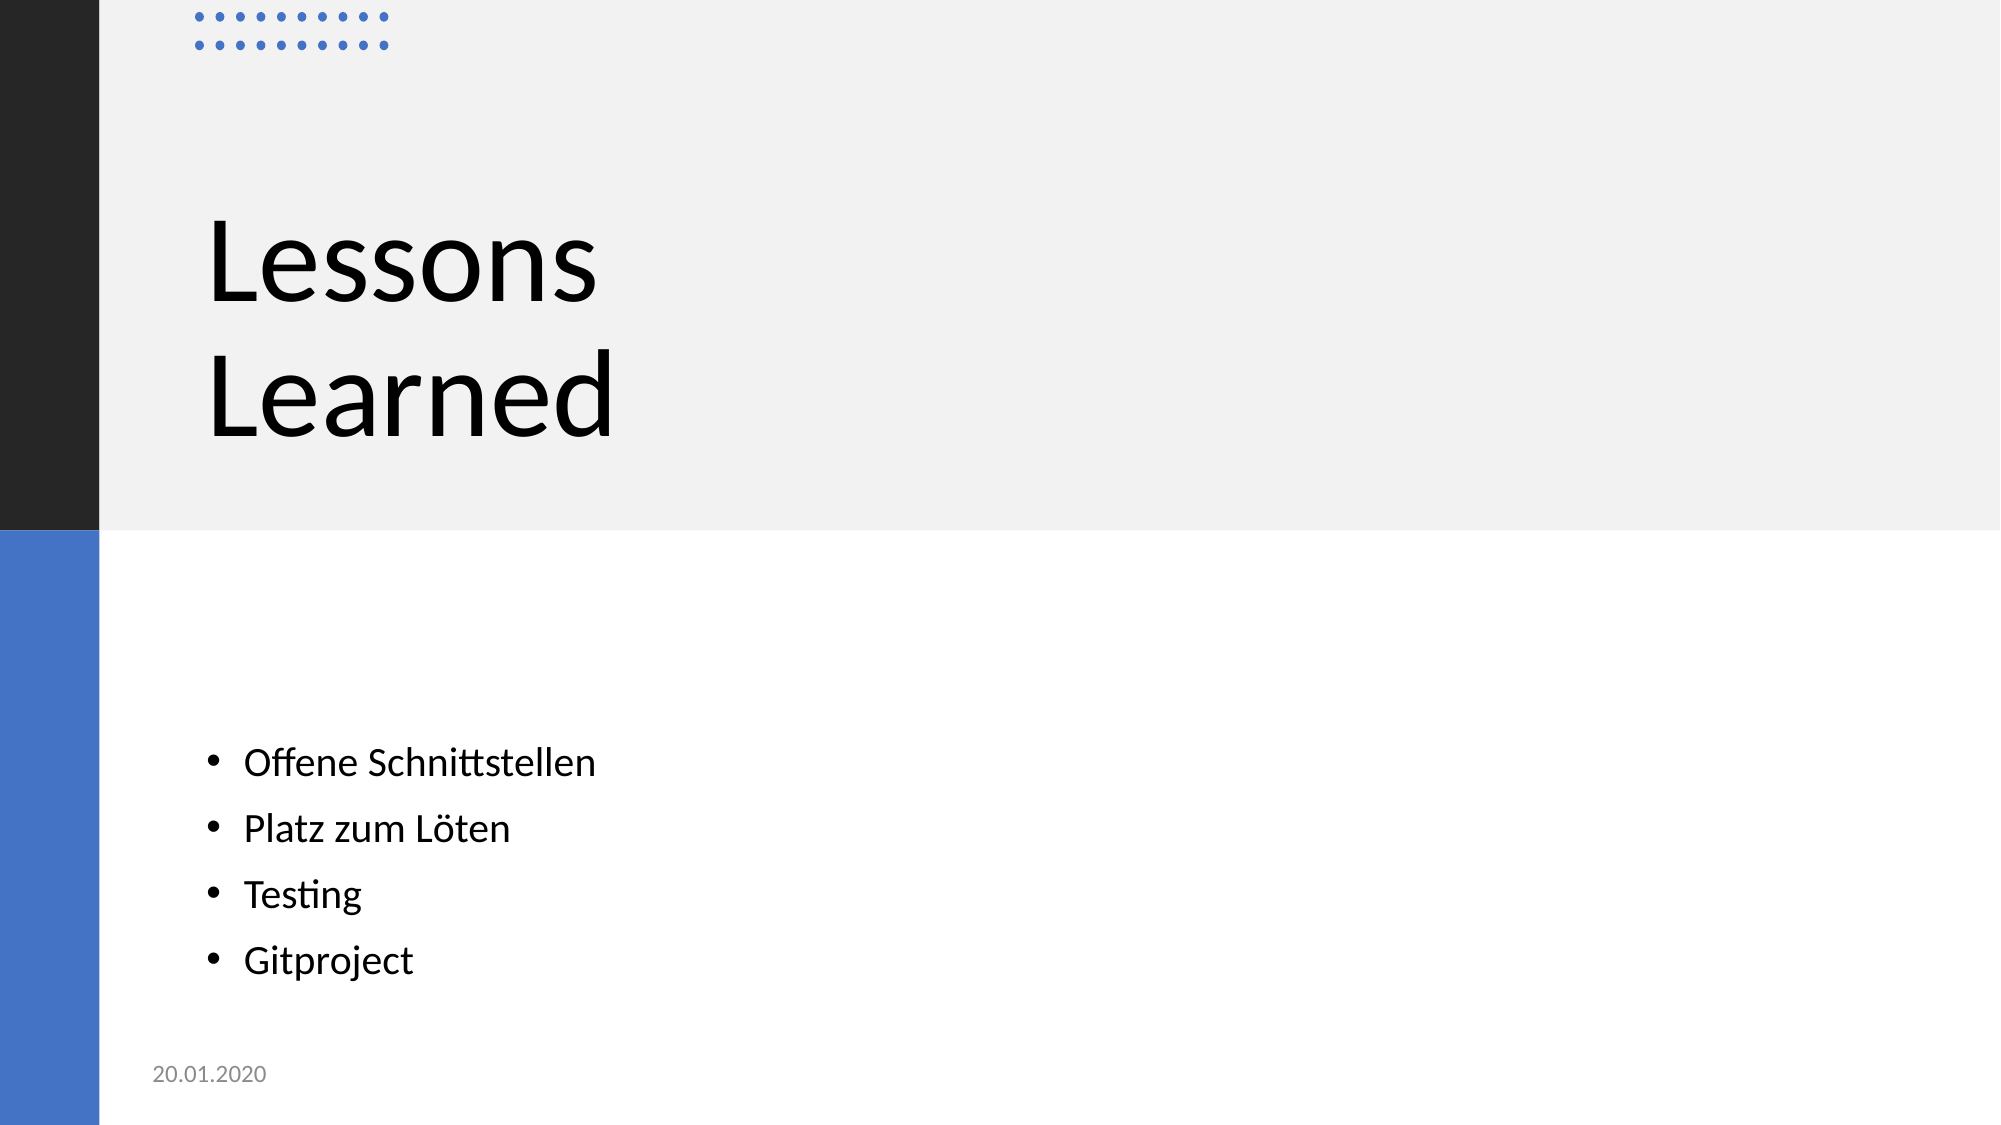

# Lessons Learned

Offene Schnittstellen
Platz zum Löten
Testing
Gitproject
20.01.2020
16